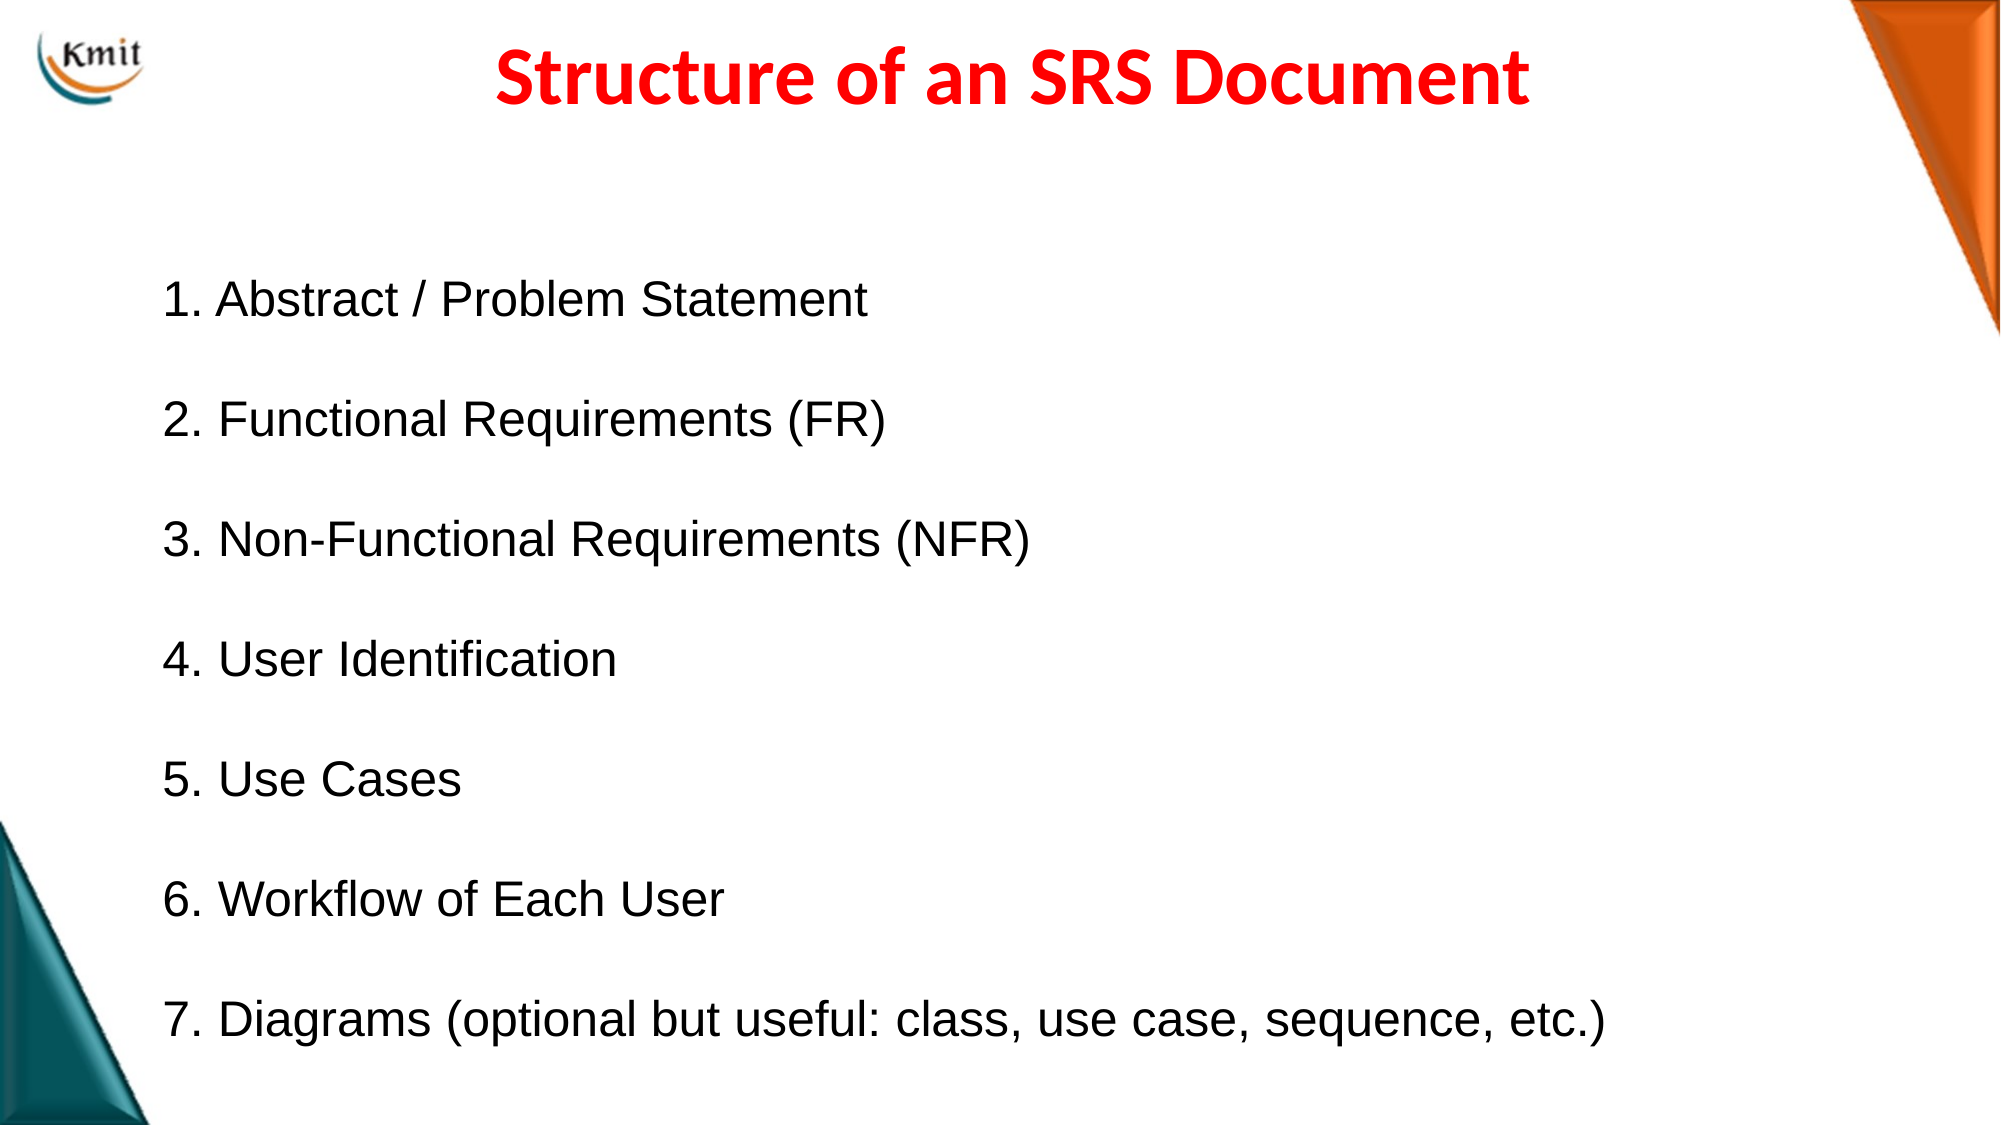

# Structure of an SRS Document
1. Abstract / Problem Statement
2. Functional Requirements (FR)
3. Non-Functional Requirements (NFR)
4. User Identification
5. Use Cases
6. Workflow of Each User
7. Diagrams (optional but useful: class, use case, sequence, etc.)